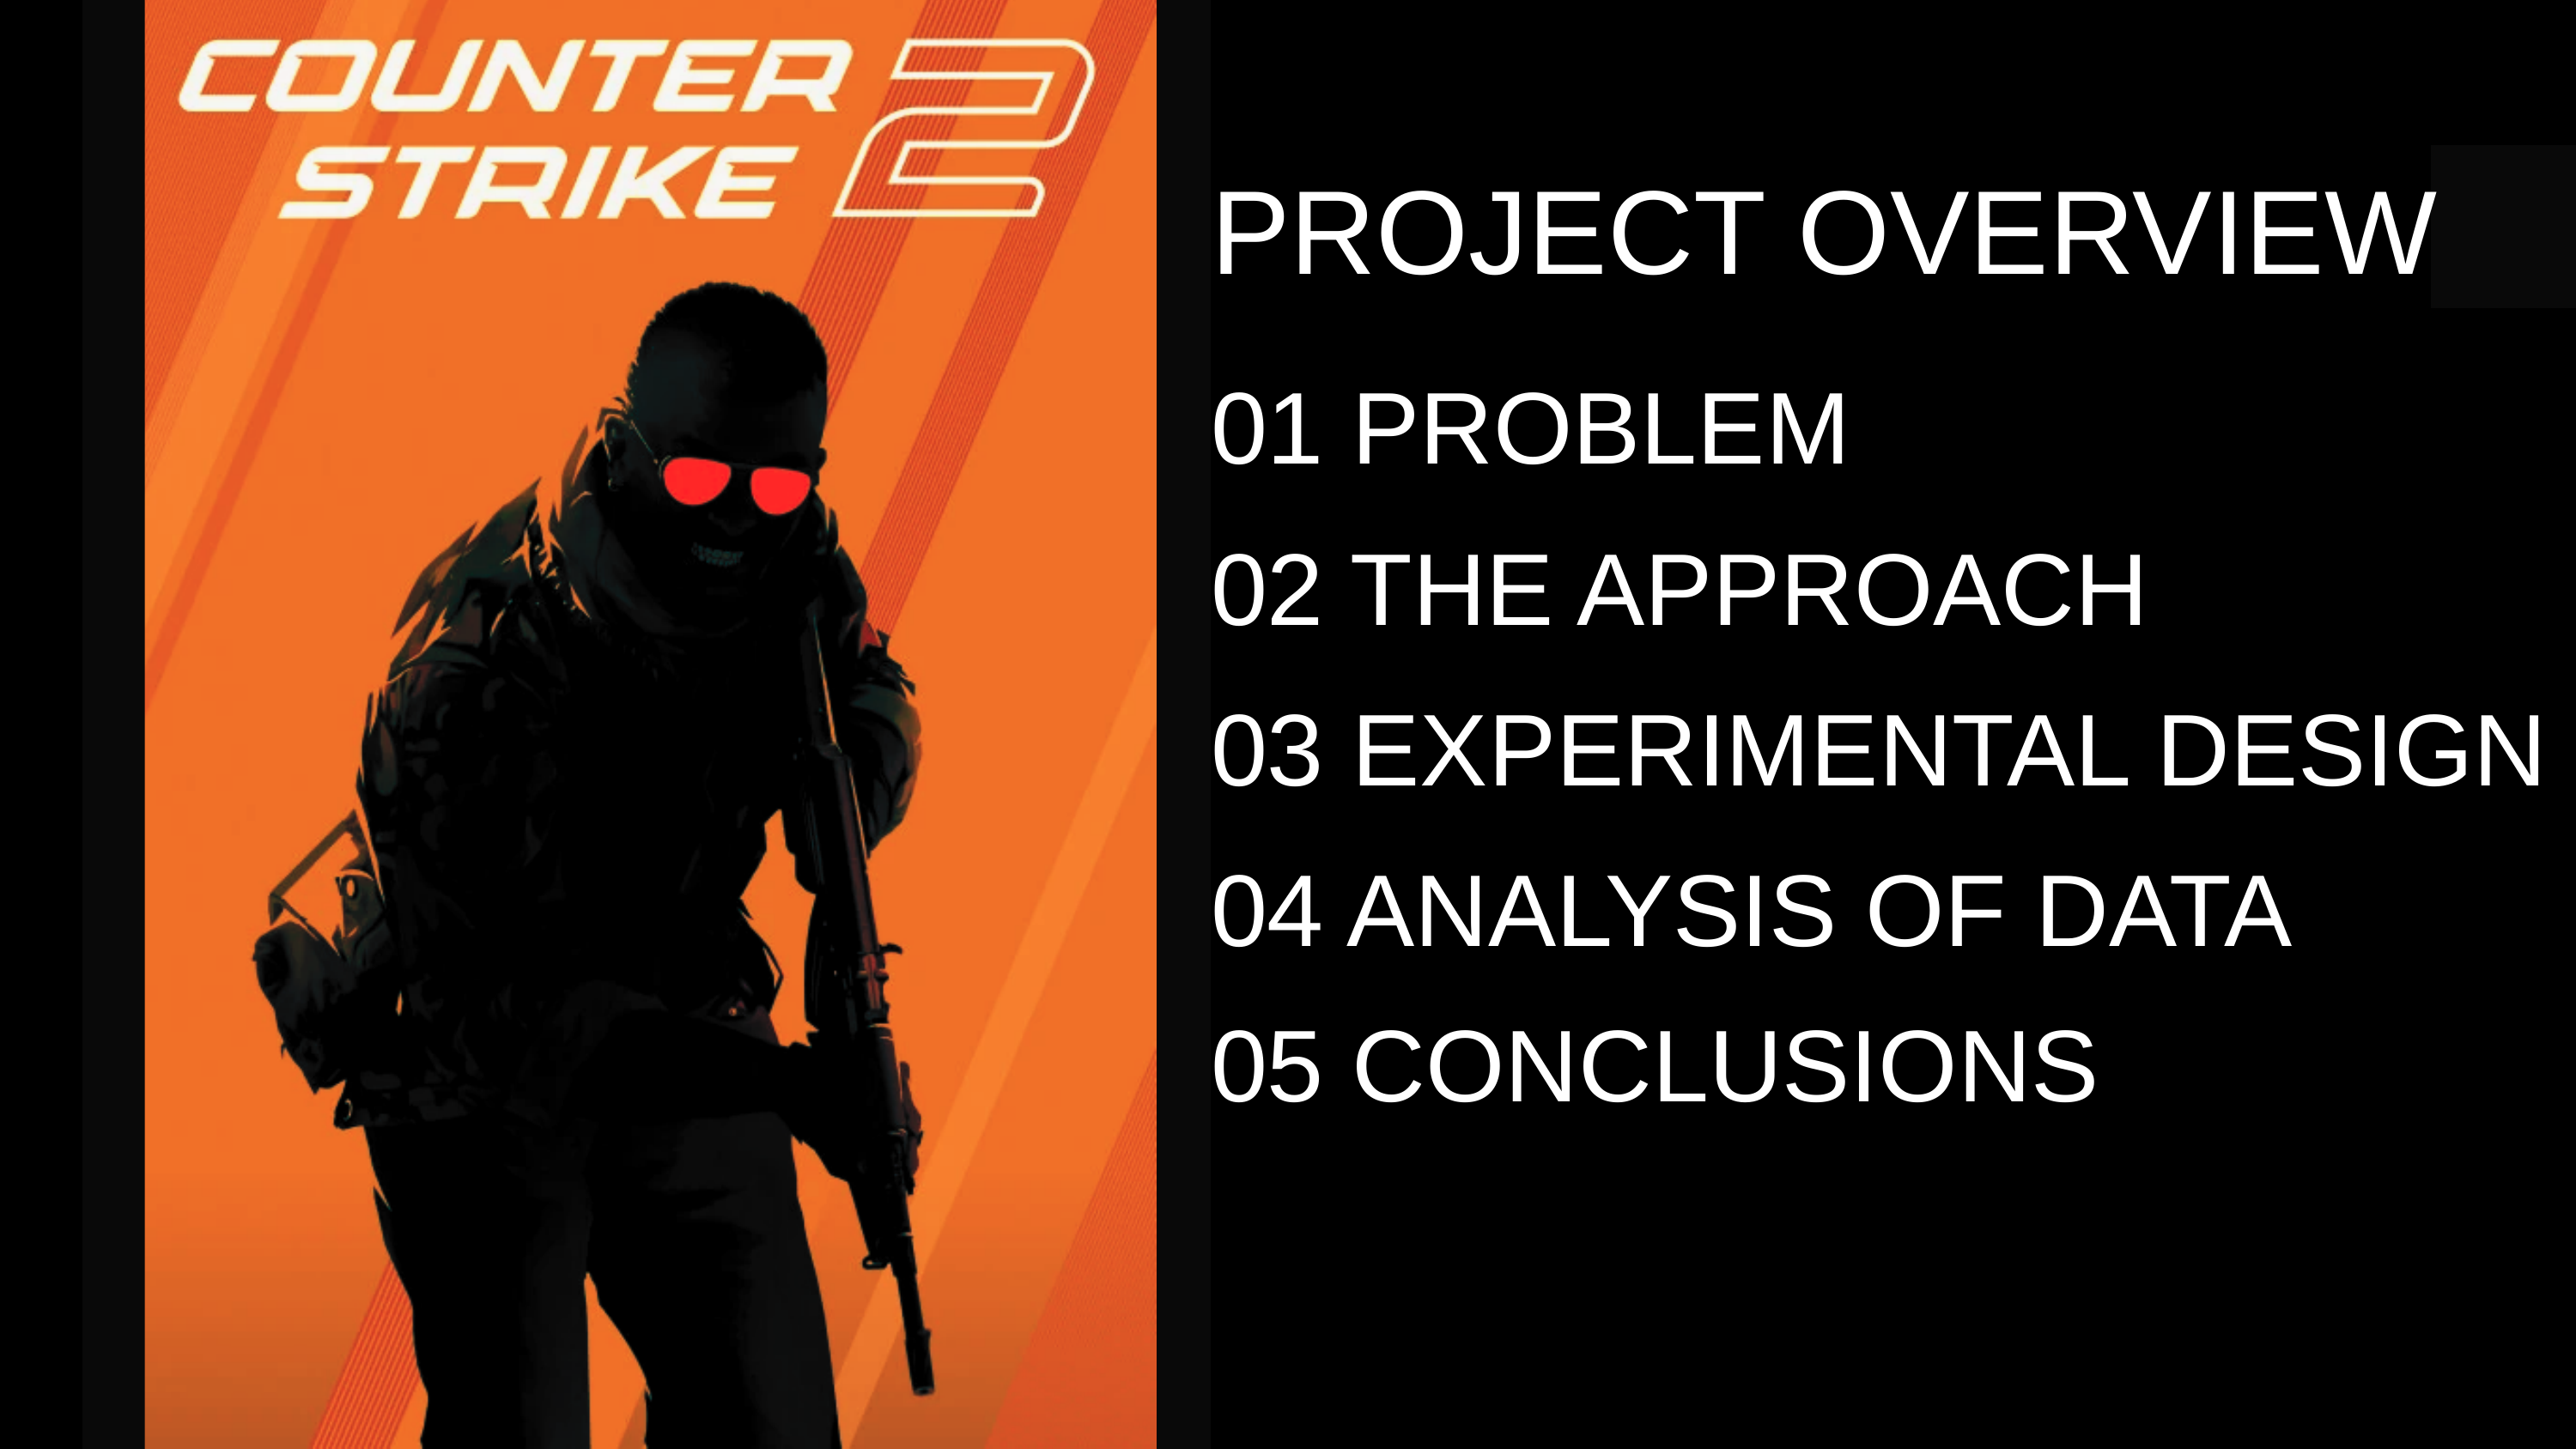

PROJECT OVERVIEW

01 PROBLEM
02 THE APPROACH
03 EXPERIMENTAL DESIGN
04 ANALYSIS OF DATA
05 CONCLUSIONS